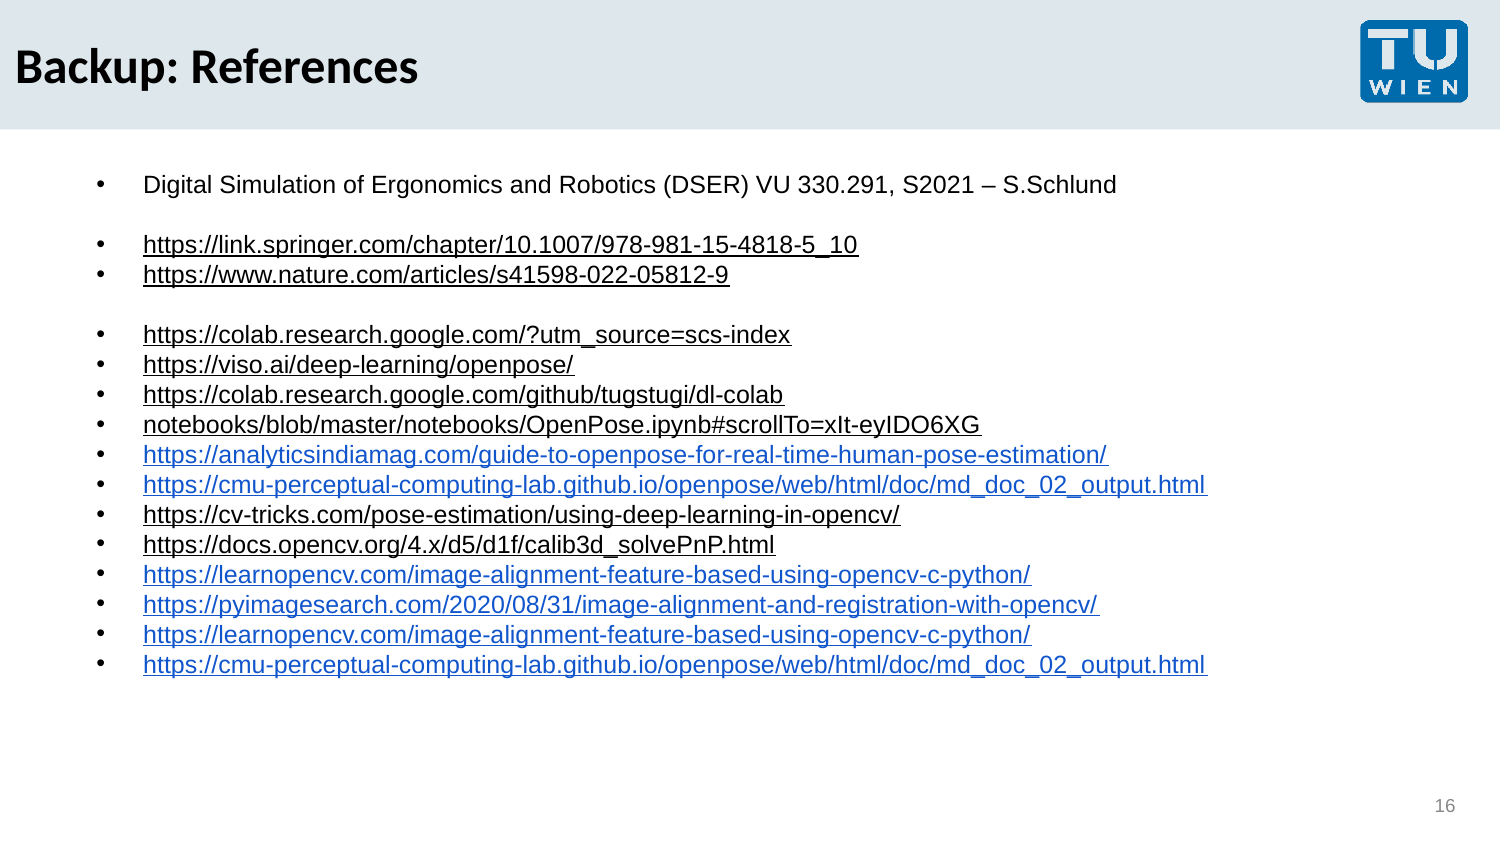

# Backup: References

Digital Simulation of Ergonomics and Robotics (DSER) VU 330.291, S2021 – S.Schlund

https://link.springer.com/chapter/10.1007/978-981-15-4818-5_10
https://www.nature.com/articles/s41598-022-05812-9

https://colab.research.google.com/?utm_source=scs-index
https://viso.ai/deep-learning/openpose/
https://colab.research.google.com/github/tugstugi/dl-colab
notebooks/blob/master/notebooks/OpenPose.ipynb#scrollTo=xIt-eyIDO6XG
https://analyticsindiamag.com/guide-to-openpose-for-real-time-human-pose-estimation/
https://cmu-perceptual-computing-lab.github.io/openpose/web/html/doc/md_doc_02_output.html
https://cv-tricks.com/pose-estimation/using-deep-learning-in-opencv/
https://docs.opencv.org/4.x/d5/d1f/calib3d_solvePnP.html
https://learnopencv.com/image-alignment-feature-based-using-opencv-c-python/
https://pyimagesearch.com/2020/08/31/image-alignment-and-registration-with-opencv/
https://learnopencv.com/image-alignment-feature-based-using-opencv-c-python/
https://cmu-perceptual-computing-lab.github.io/openpose/web/html/doc/md_doc_02_output.html

16